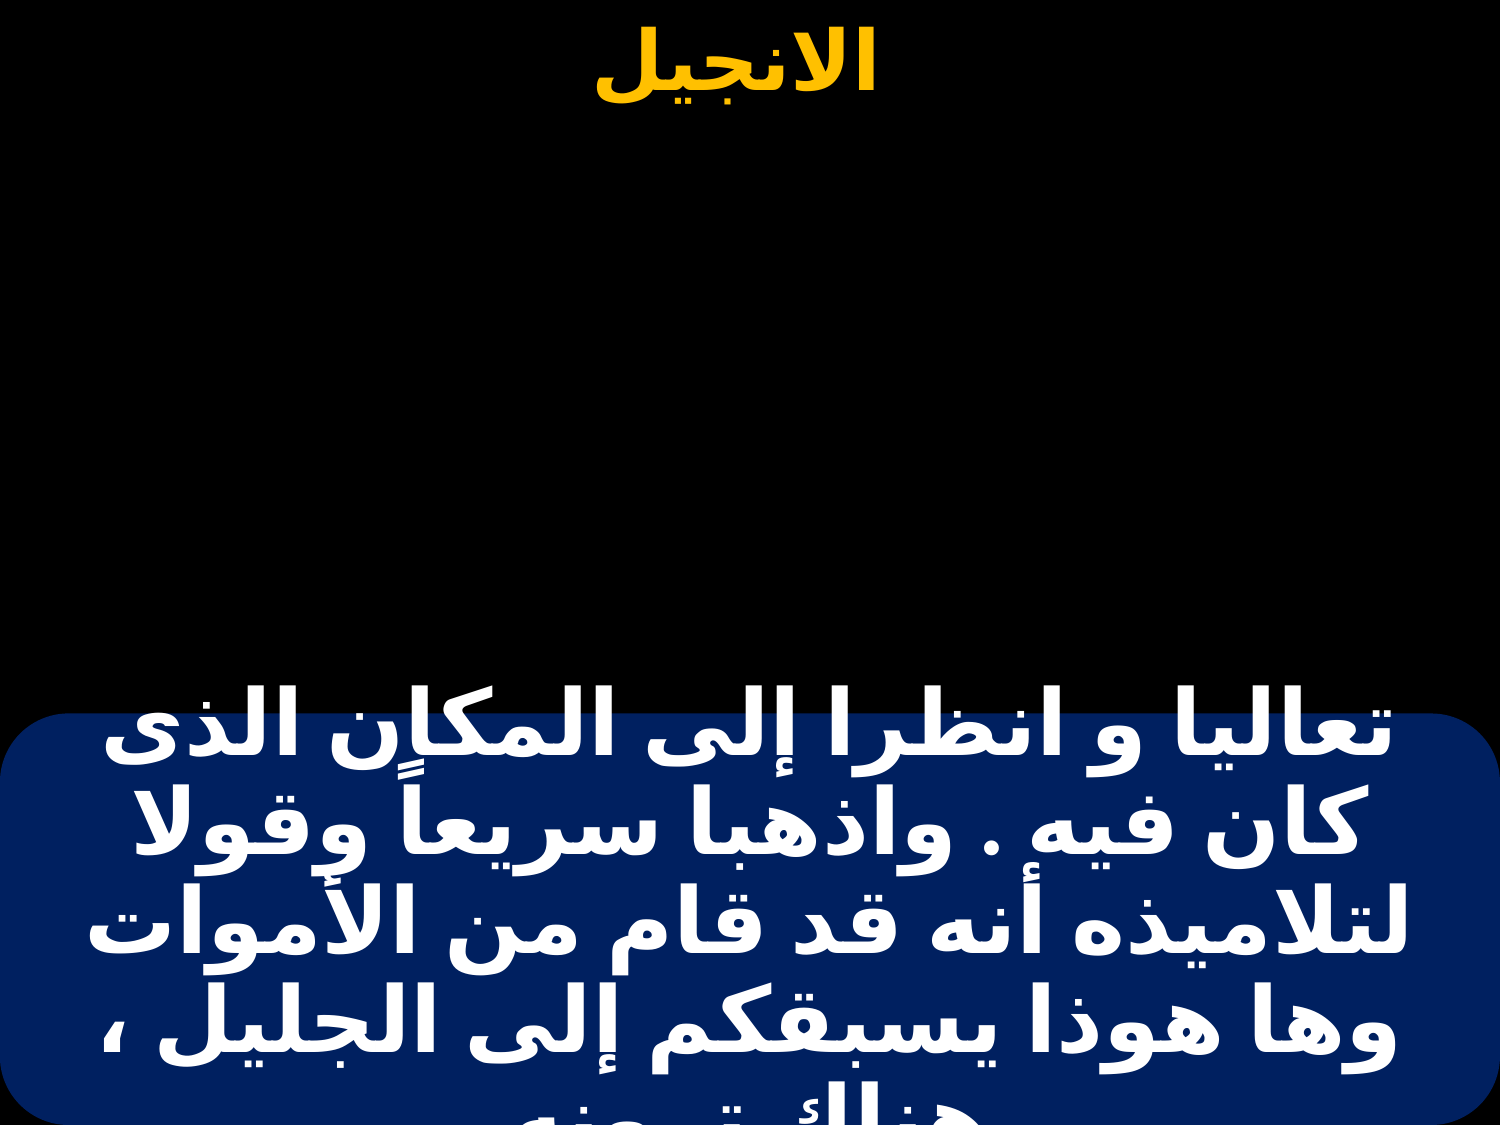

# تعاليا و انظرا إلى المكان الذى كان فيه . واذهبا سريعاً وقولا لتلاميذه أنه قد قام من الأموات وها هوذا يسبقكم إلى الجليل ، هناك ترونه